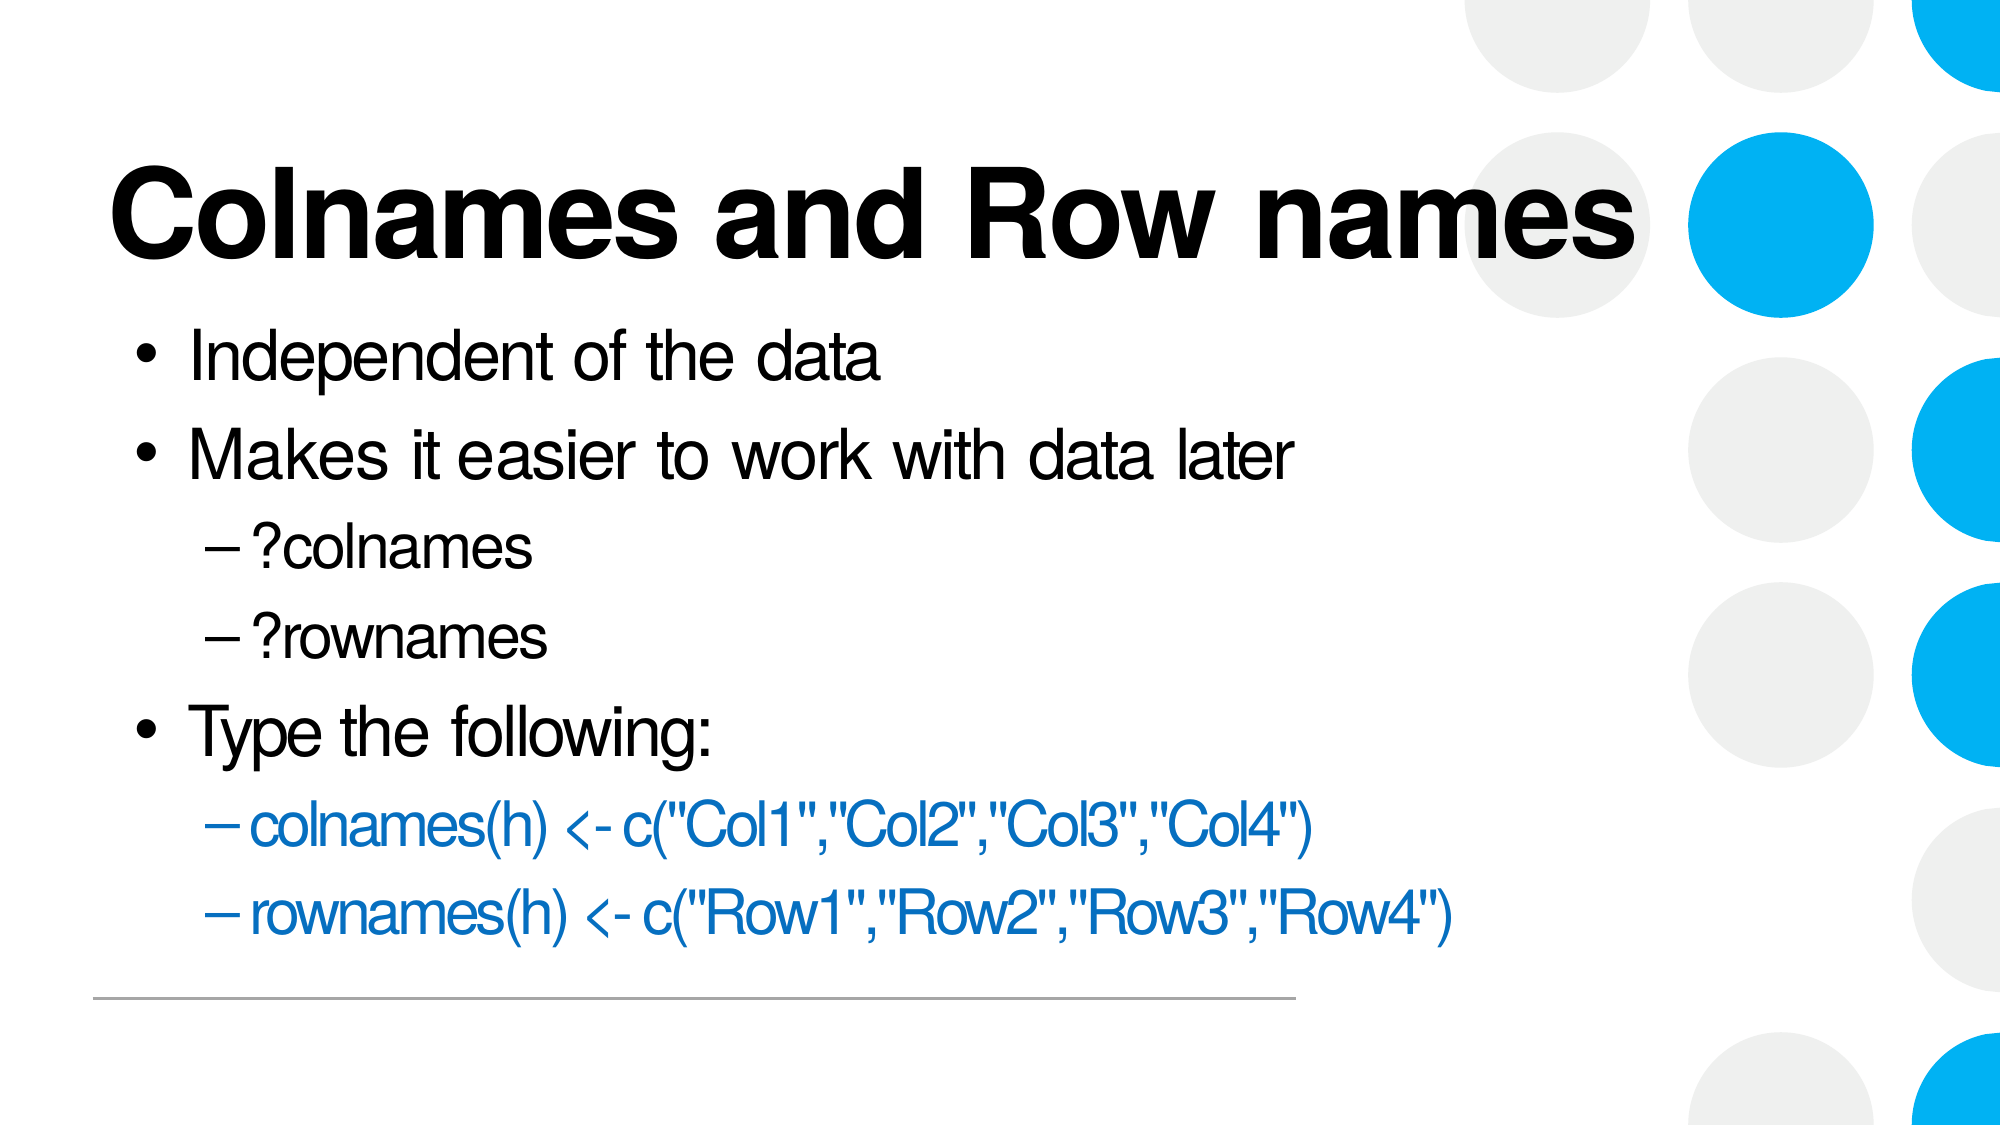

# Colnames and Row names
Independent of the data
Makes it easier to work with data later
?colnames
?rownames
Type the following:
colnames(h) <- c("Col1","Col2","Col3","Col4")
rownames(h) <- c("Row1","Row2","Row3","Row4")